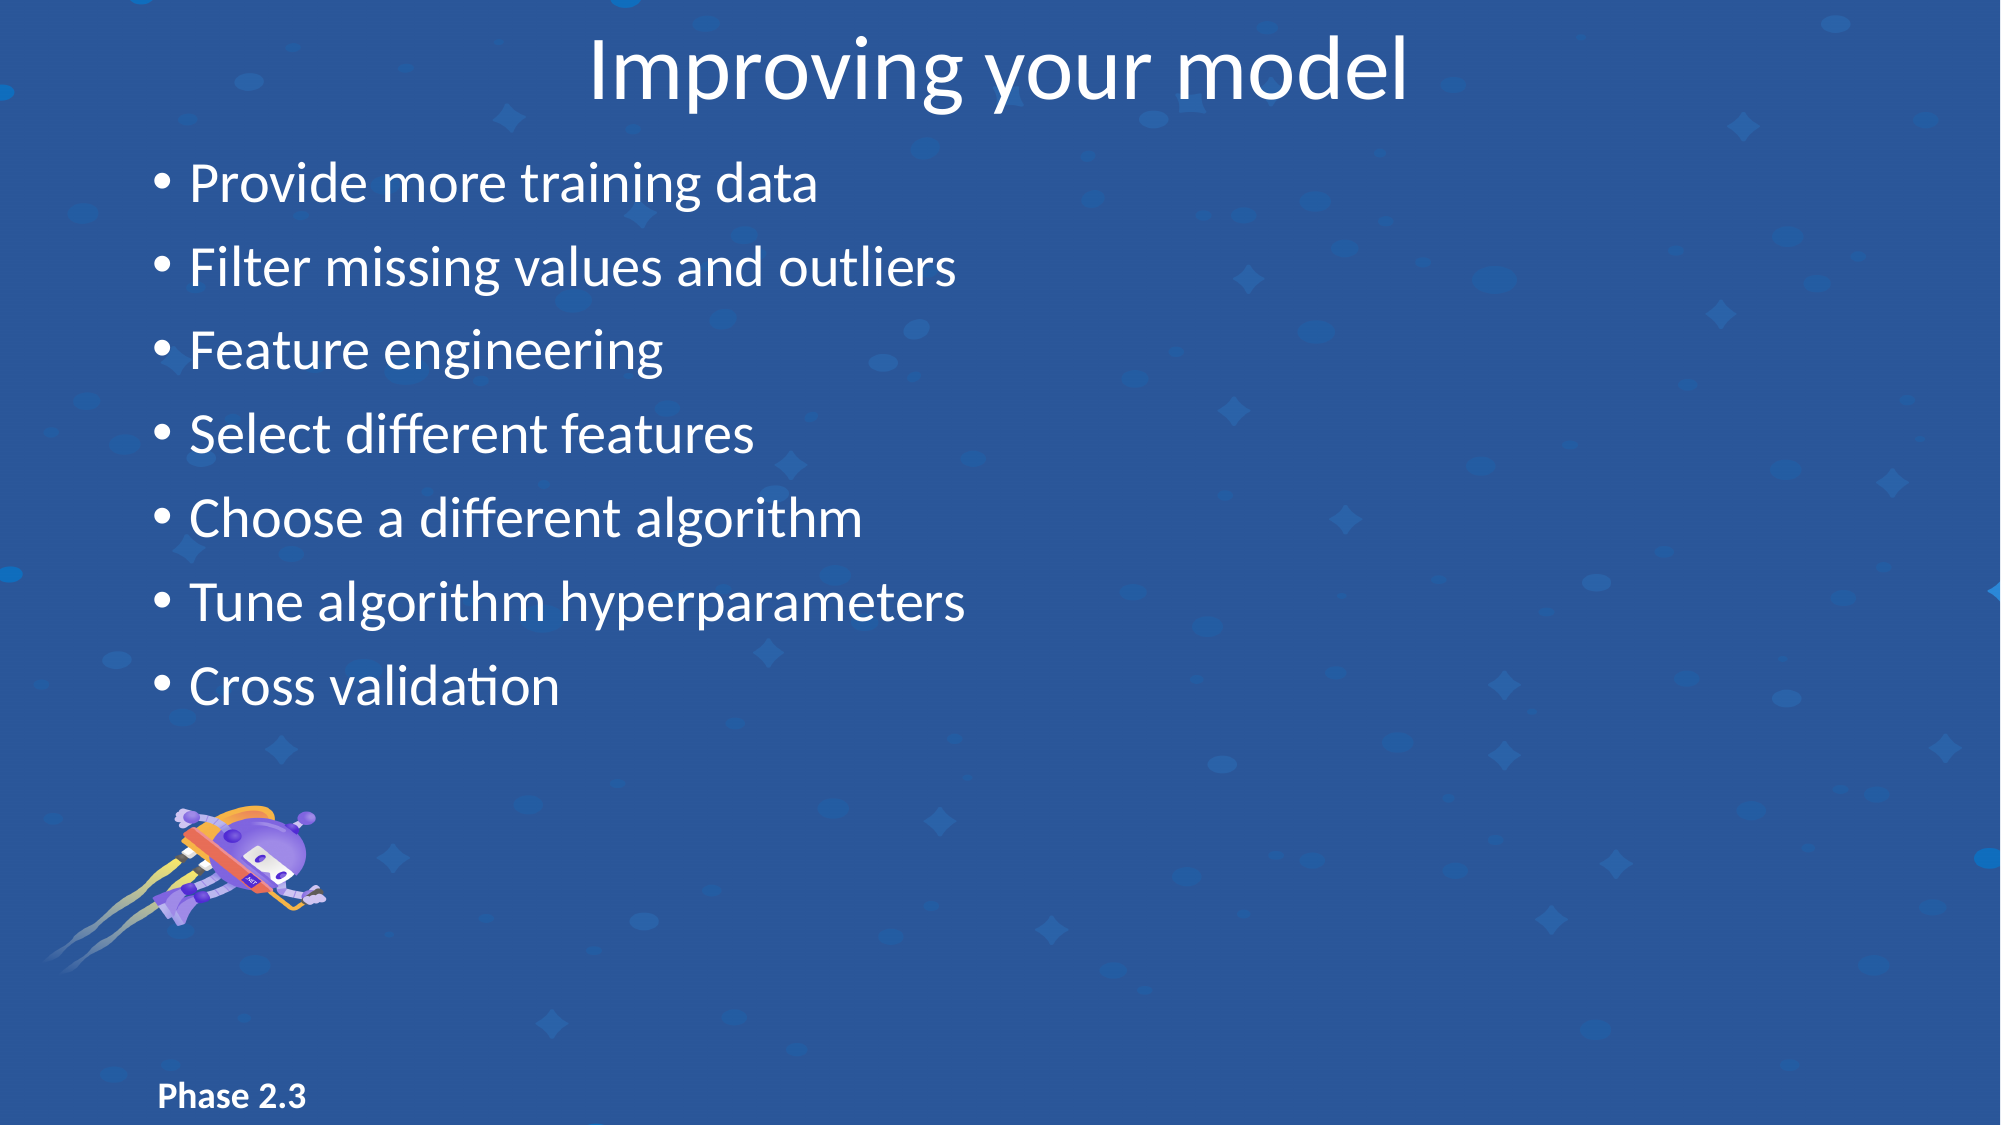

Improving your model
Provide more training data
Filter missing values and outliers
Feature engineering
Select different features
Choose a different algorithm
Tune algorithm hyperparameters
Cross validation
Phase 2.3